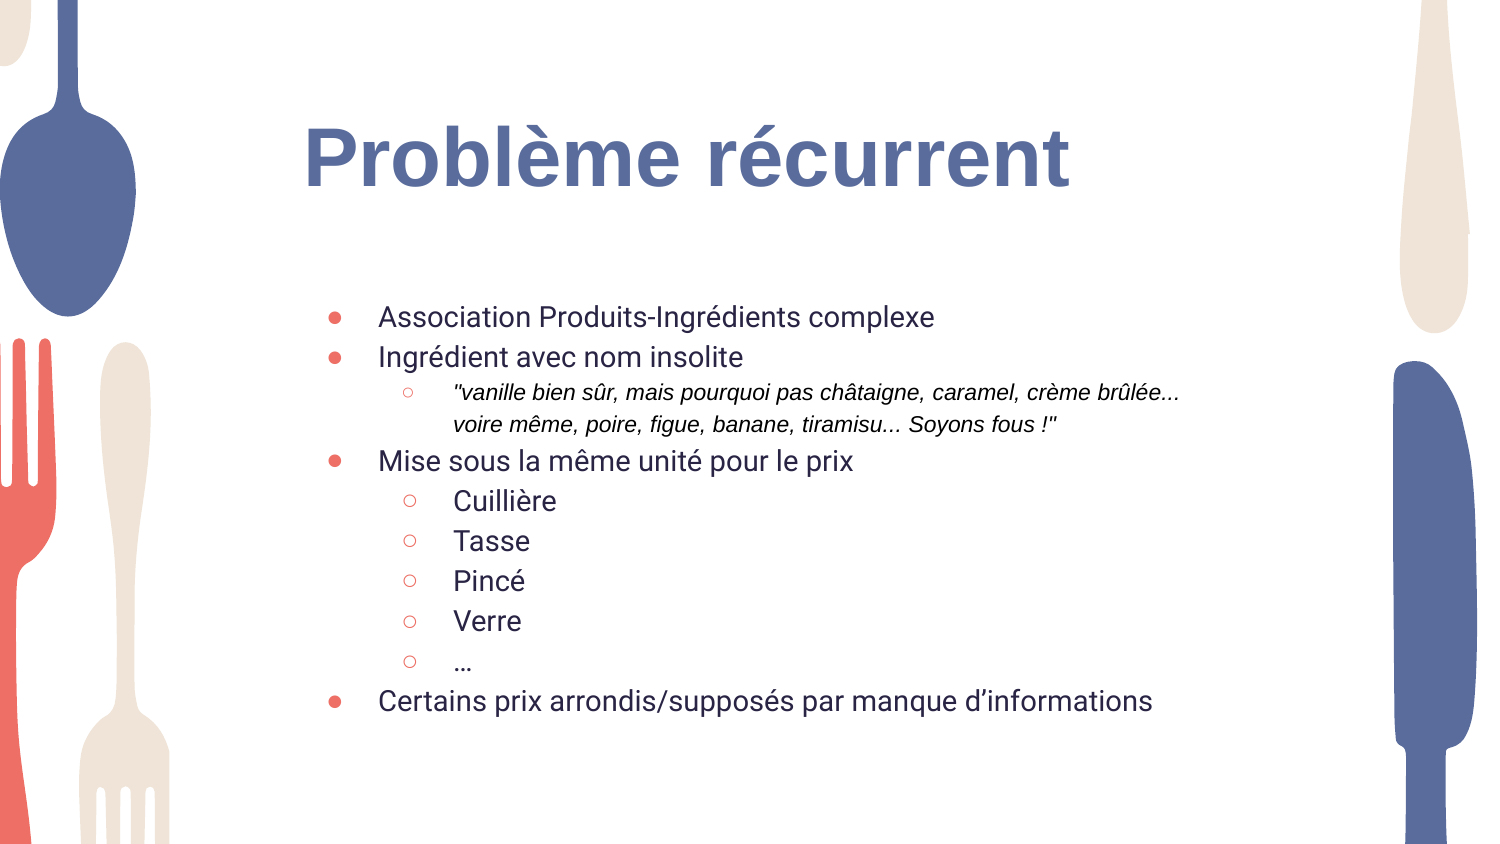

Problème récurrent

Association Produits-Ingrédients complexe
Ingrédient avec nom insolite
"vanille bien sûr, mais pourquoi pas châtaigne, caramel, crème brûlée... voire même, poire, figue, banane, tiramisu... Soyons fous !"
Mise sous la même unité pour le prix
Cuillière
Tasse
Pincé
Verre
…
Certains prix arrondis/supposés par manque d’informations